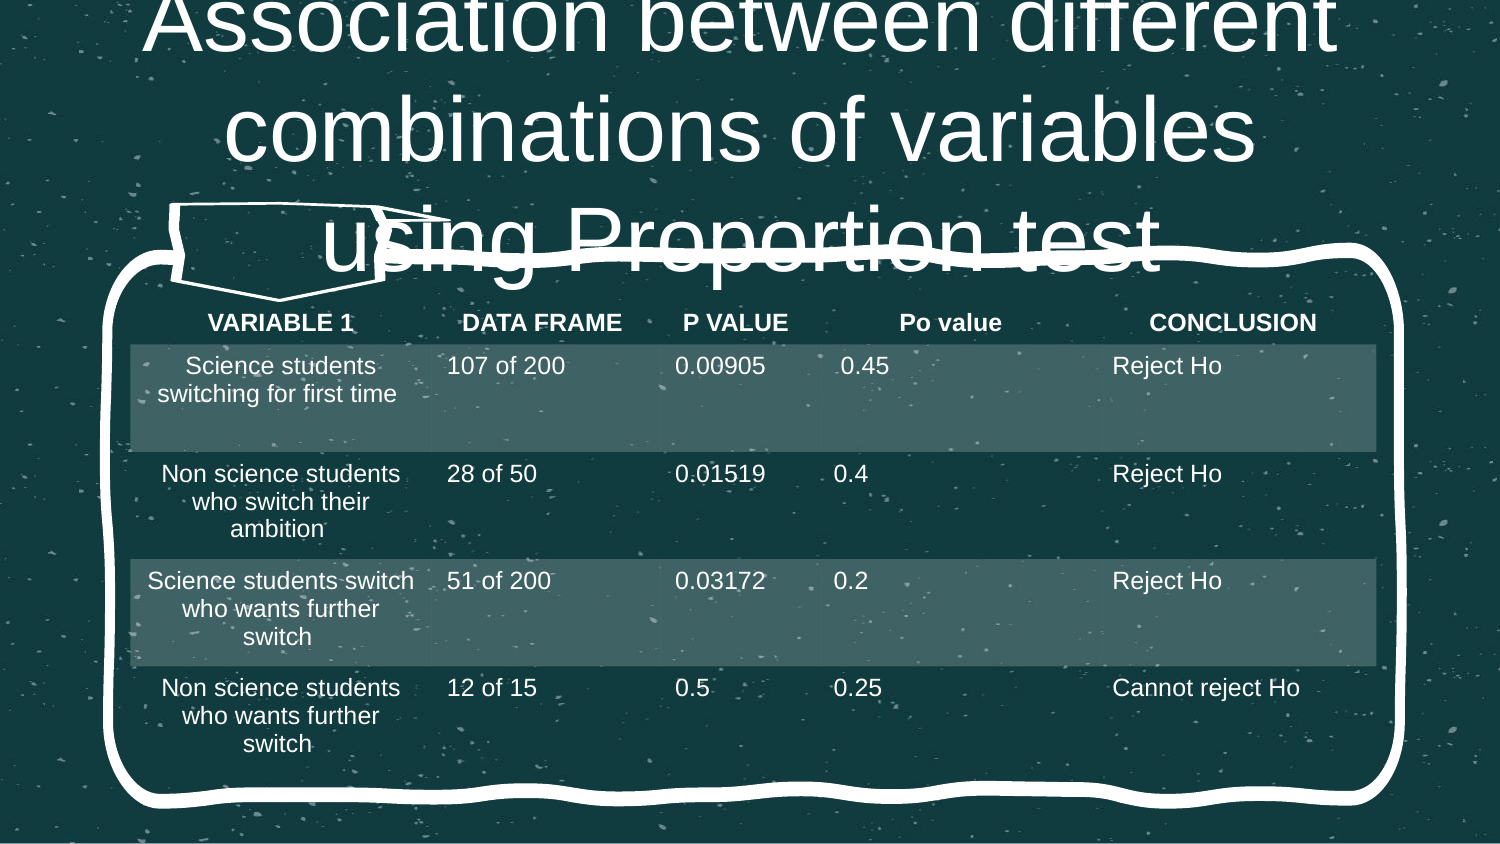

Association between different combinations of variables using Proportion test

| VARIABLE 1 | DATA FRAME | P VALUE | Po value | CONCLUSION |
| --- | --- | --- | --- | --- |
| Science students switching for first time | 107 of 200 | 0.00905 | 0.45 | Reject Ho |
| Non science students who switch their ambition | 28 of 50 | 0.01519 | 0.4 | Reject Ho |
| Science students switch who wants further switch | 51 of 200 | 0.03172 | 0.2 | Reject Ho |
| Non science students who wants further switch | 12 of 15 | 0.5 | 0.25 | Cannot reject Ho |